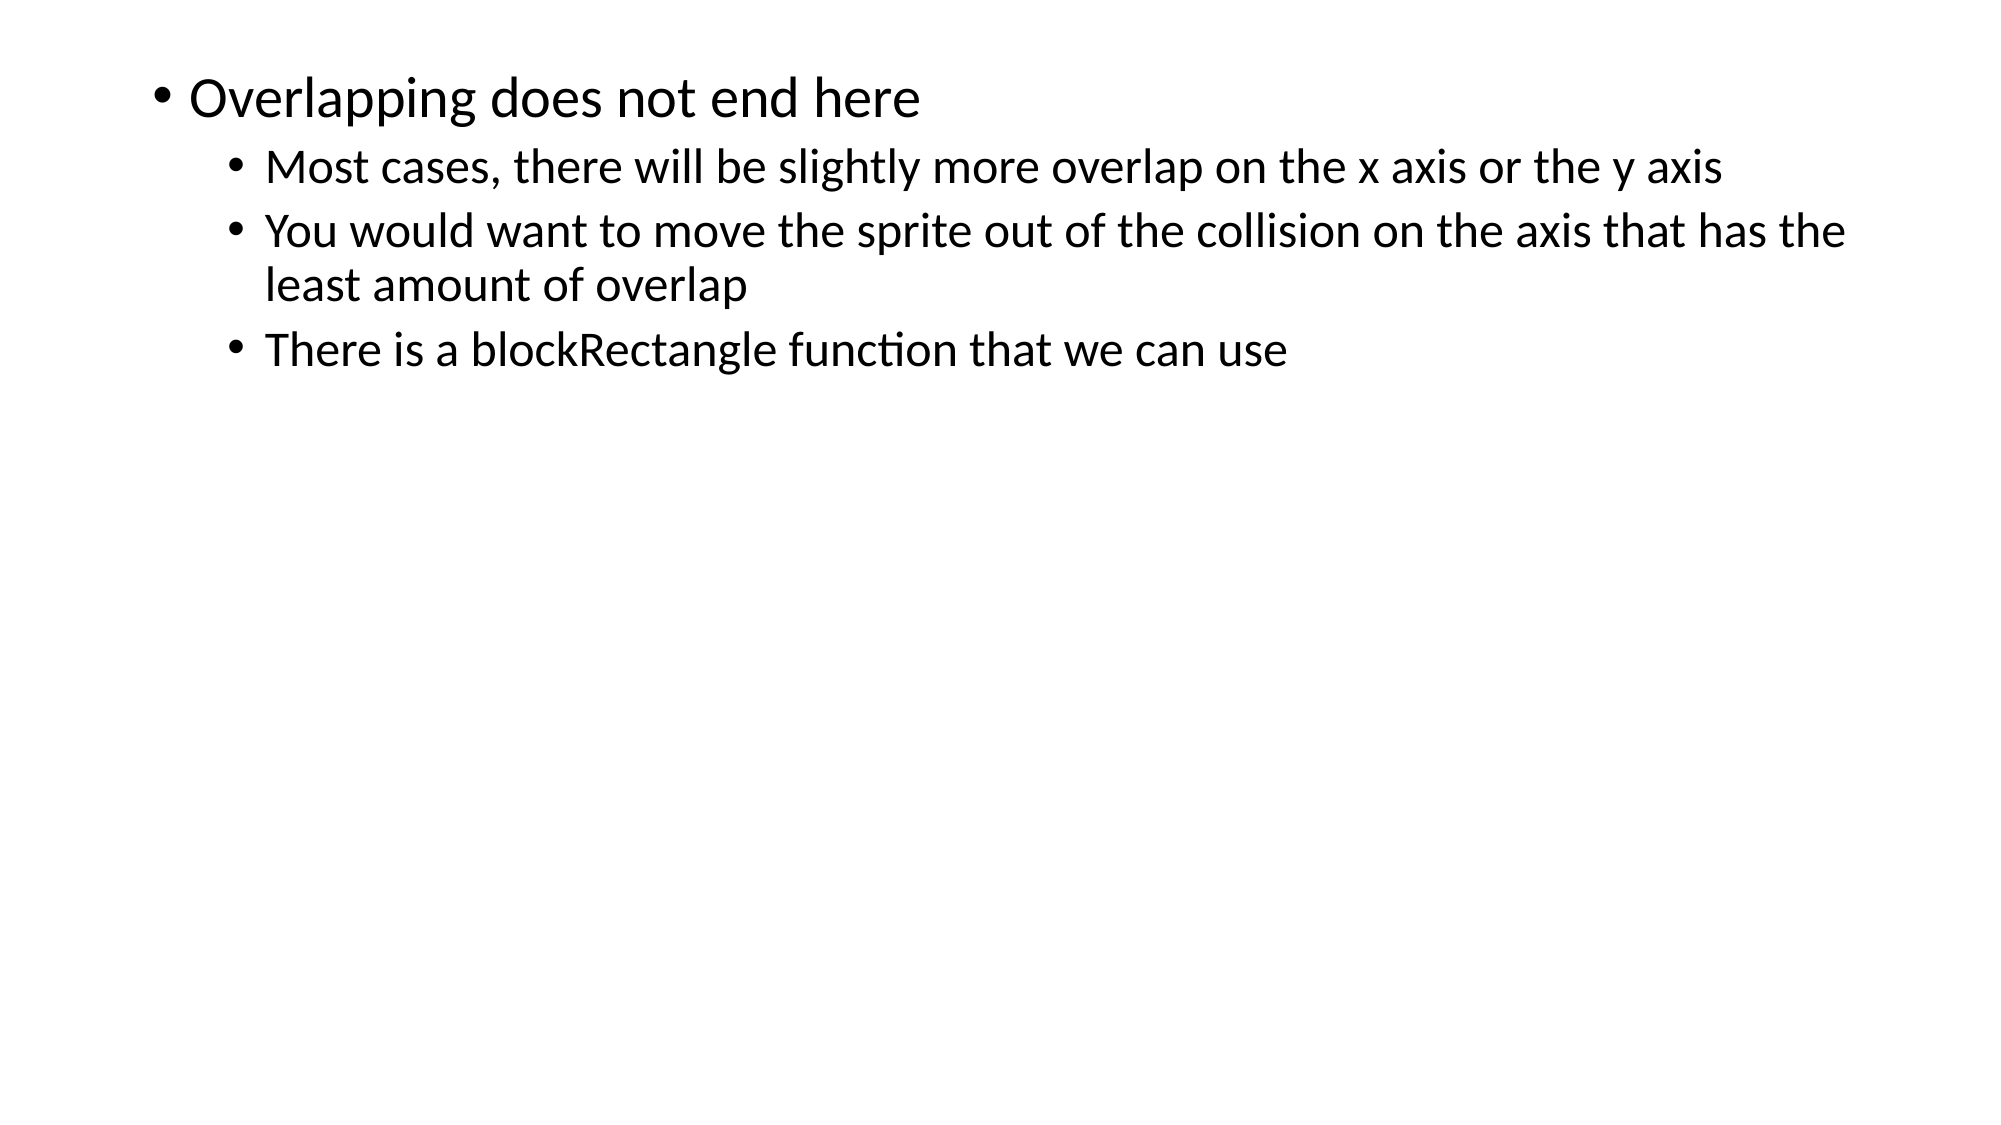

Overlapping does not end here
Most cases, there will be slightly more overlap on the x axis or the y axis
You would want to move the sprite out of the collision on the axis that has the least amount of overlap
There is a blockRectangle function that we can use